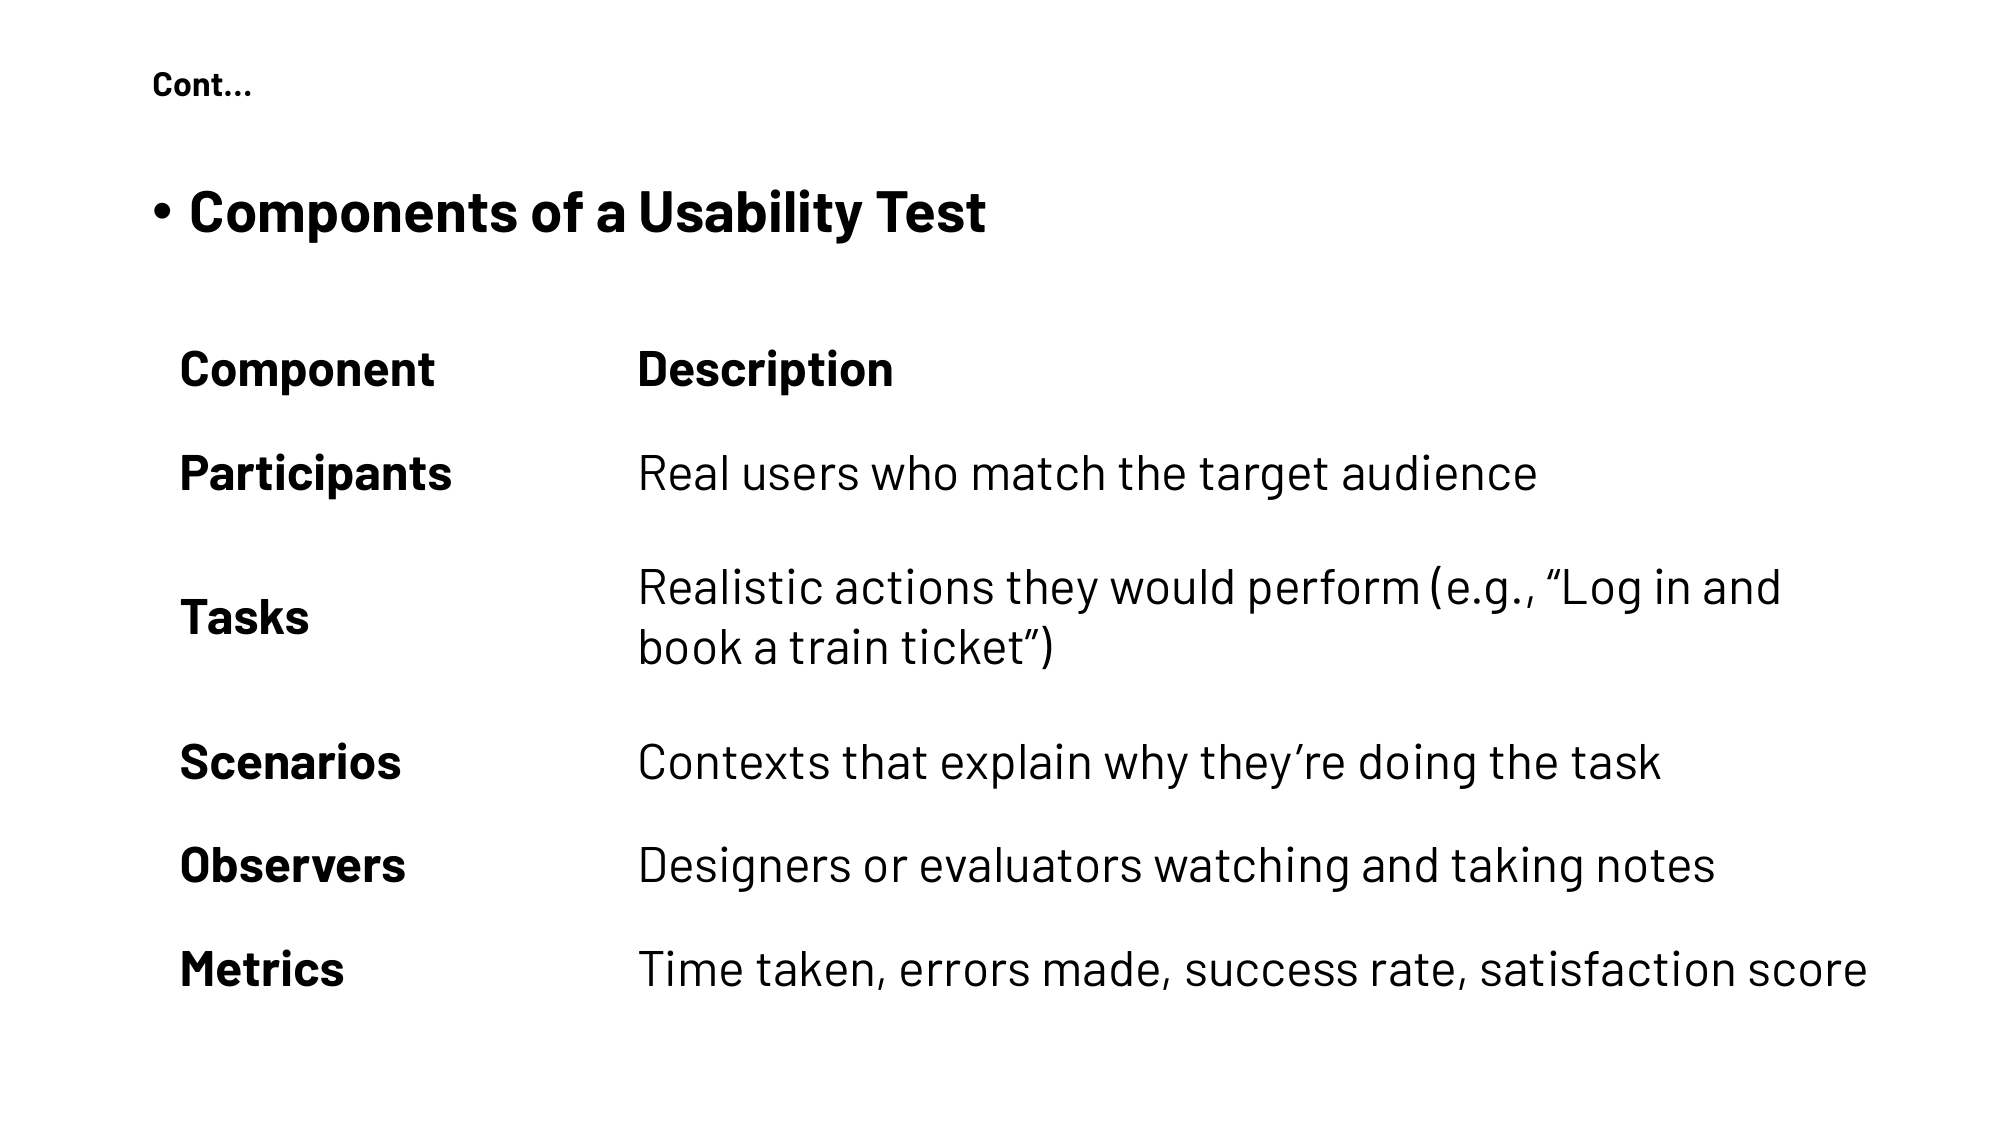

# Cont…
Components of a Usability Test

| Component | Description |
| --- | --- |
| Participants | Real users who match the target audience |
| Tasks | Realistic actions they would perform (e.g., “Log in and book a train ticket”) |
| Scenarios | Contexts that explain why they’re doing the task |
| Observers | Designers or evaluators watching and taking notes |
| Metrics | Time taken, errors made, success rate, satisfaction score |